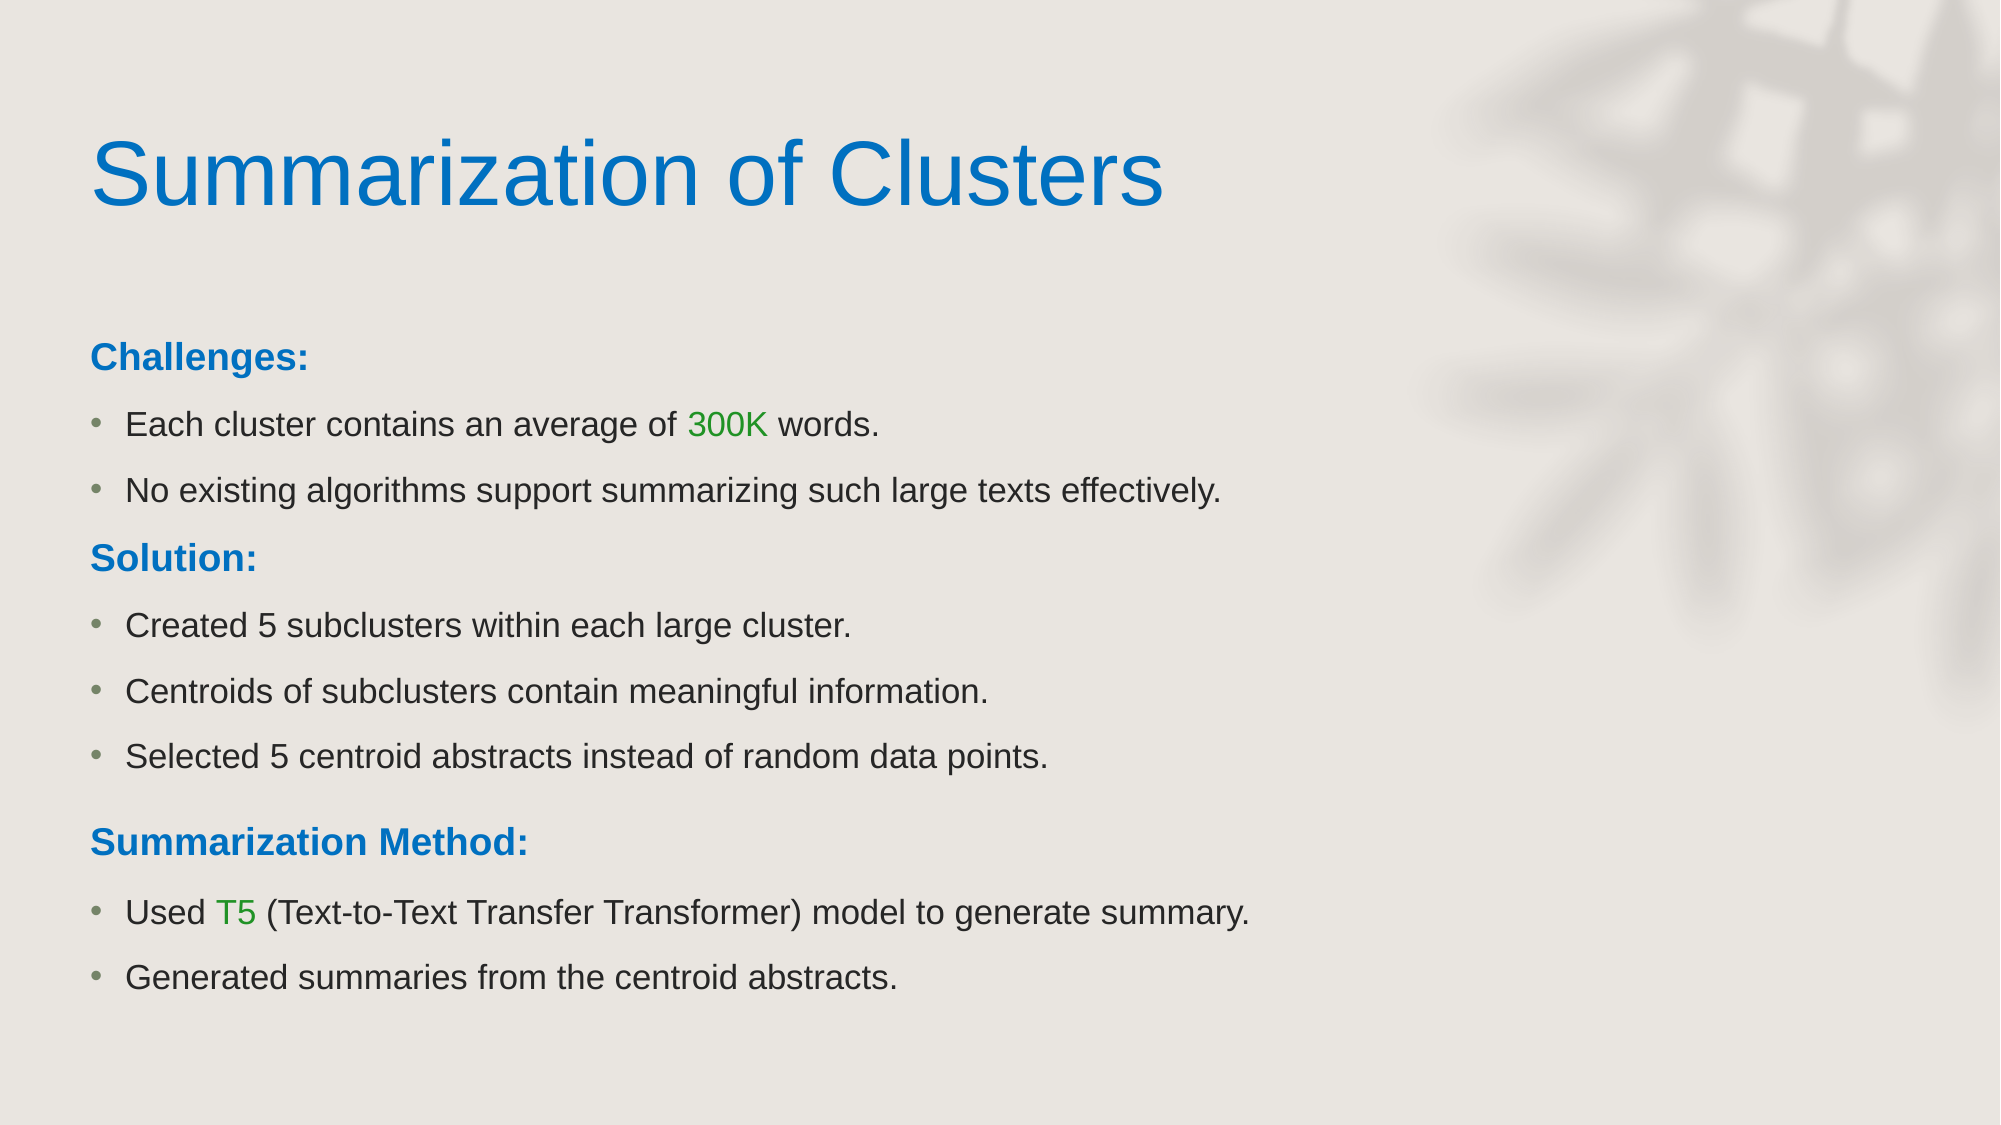

# Summarization of Clusters
Challenges:
Each cluster contains an average of 300K words.
No existing algorithms support summarizing such large texts effectively.
Solution:
Created 5 subclusters within each large cluster.
Centroids of subclusters contain meaningful information.
Selected 5 centroid abstracts instead of random data points.
Summarization Method:
Used T5 (Text-to-Text Transfer Transformer) model to generate summary.
Generated summaries from the centroid abstracts.